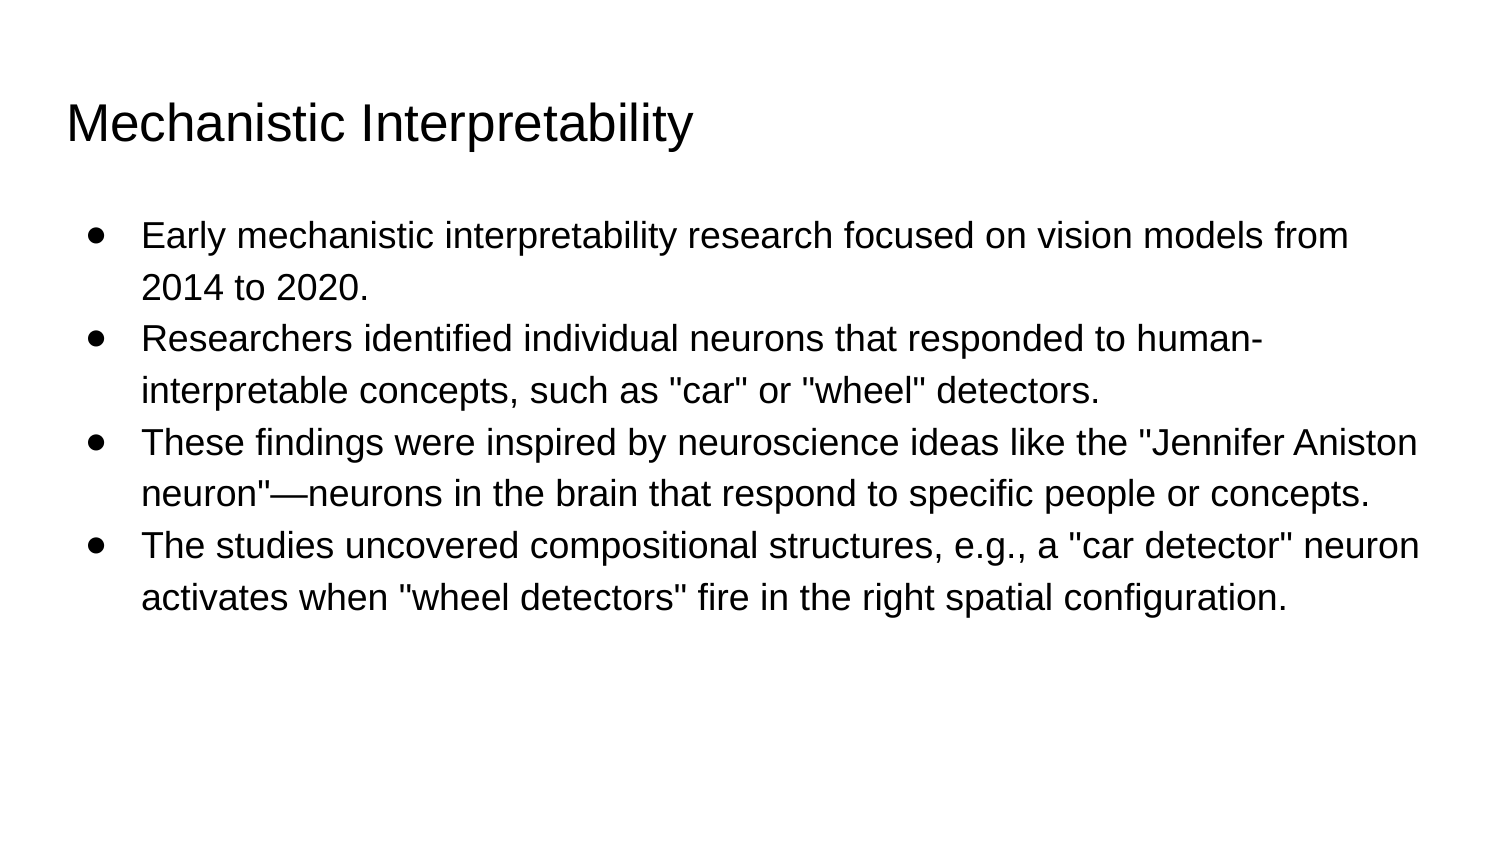

# Mechanistic Interpretability
Early mechanistic interpretability research focused on vision models from 2014 to 2020.
Researchers identified individual neurons that responded to human-interpretable concepts, such as "car" or "wheel" detectors.
These findings were inspired by neuroscience ideas like the "Jennifer Aniston neuron"—neurons in the brain that respond to specific people or concepts.
The studies uncovered compositional structures, e.g., a "car detector" neuron activates when "wheel detectors" fire in the right spatial configuration.